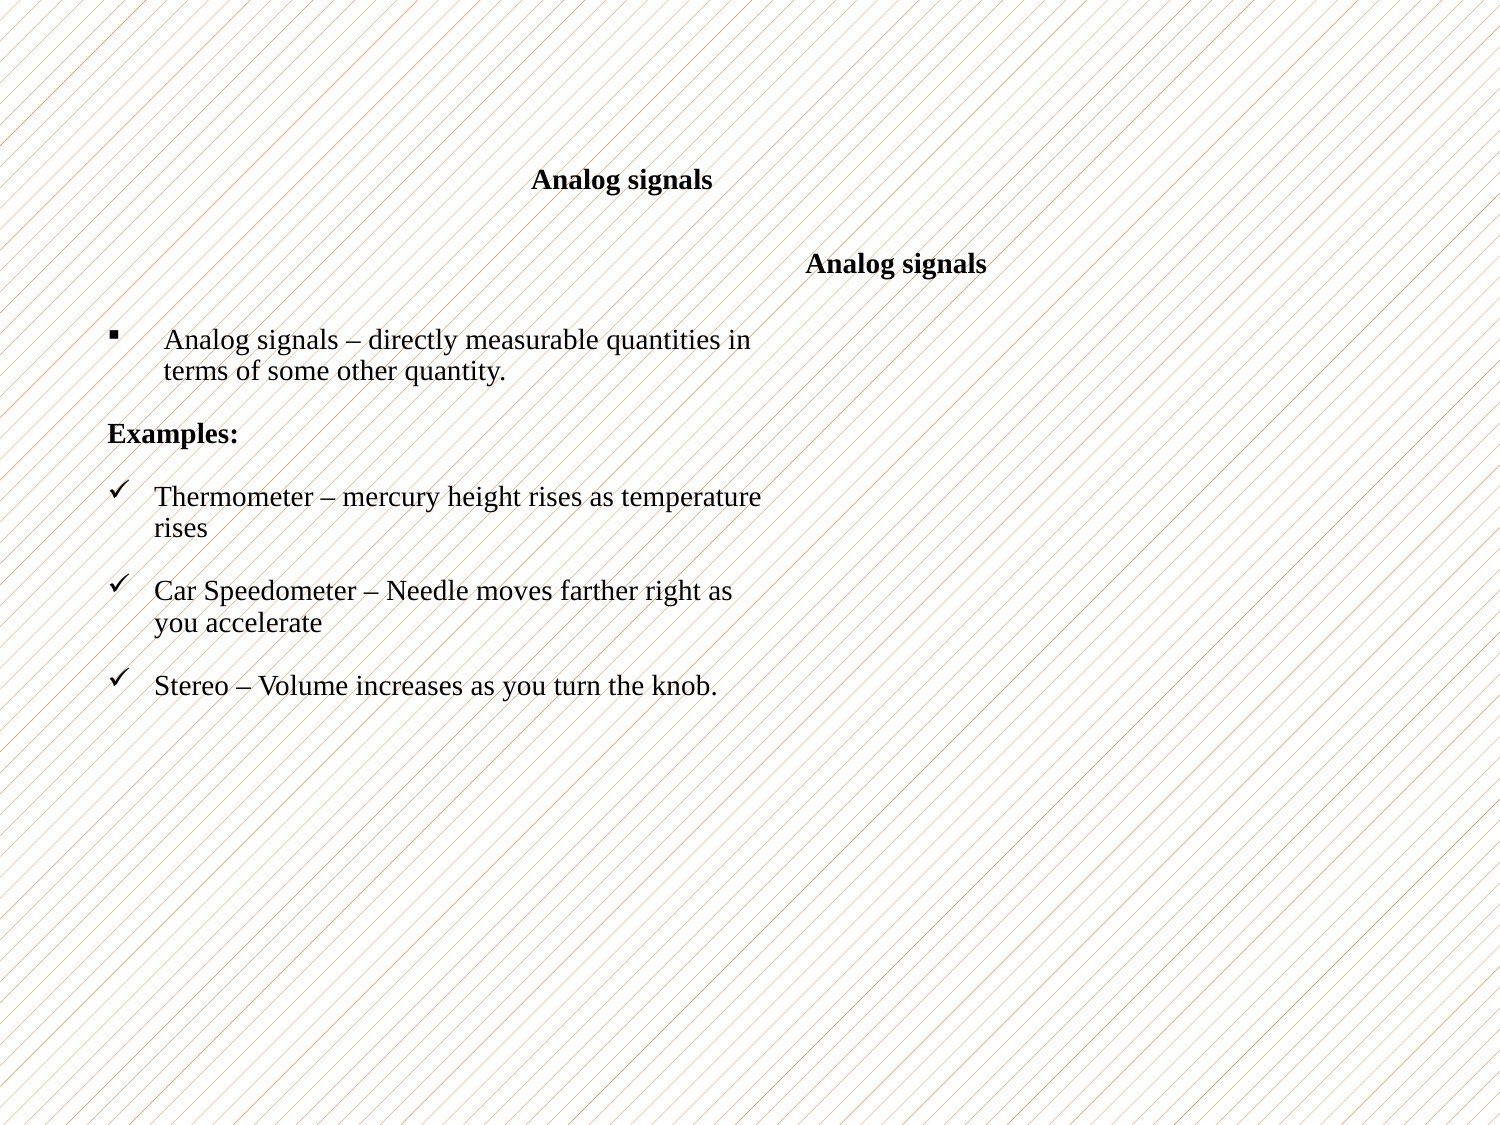

Analog signals
Analog signals

Analog signals – directly measurable quantities in terms of some other quantity.

Examples:

Thermometer – mercury height rises as temperature rises

Car Speedometer – Needle moves farther right as you accelerate

Stereo – Volume increases as you turn the knob.